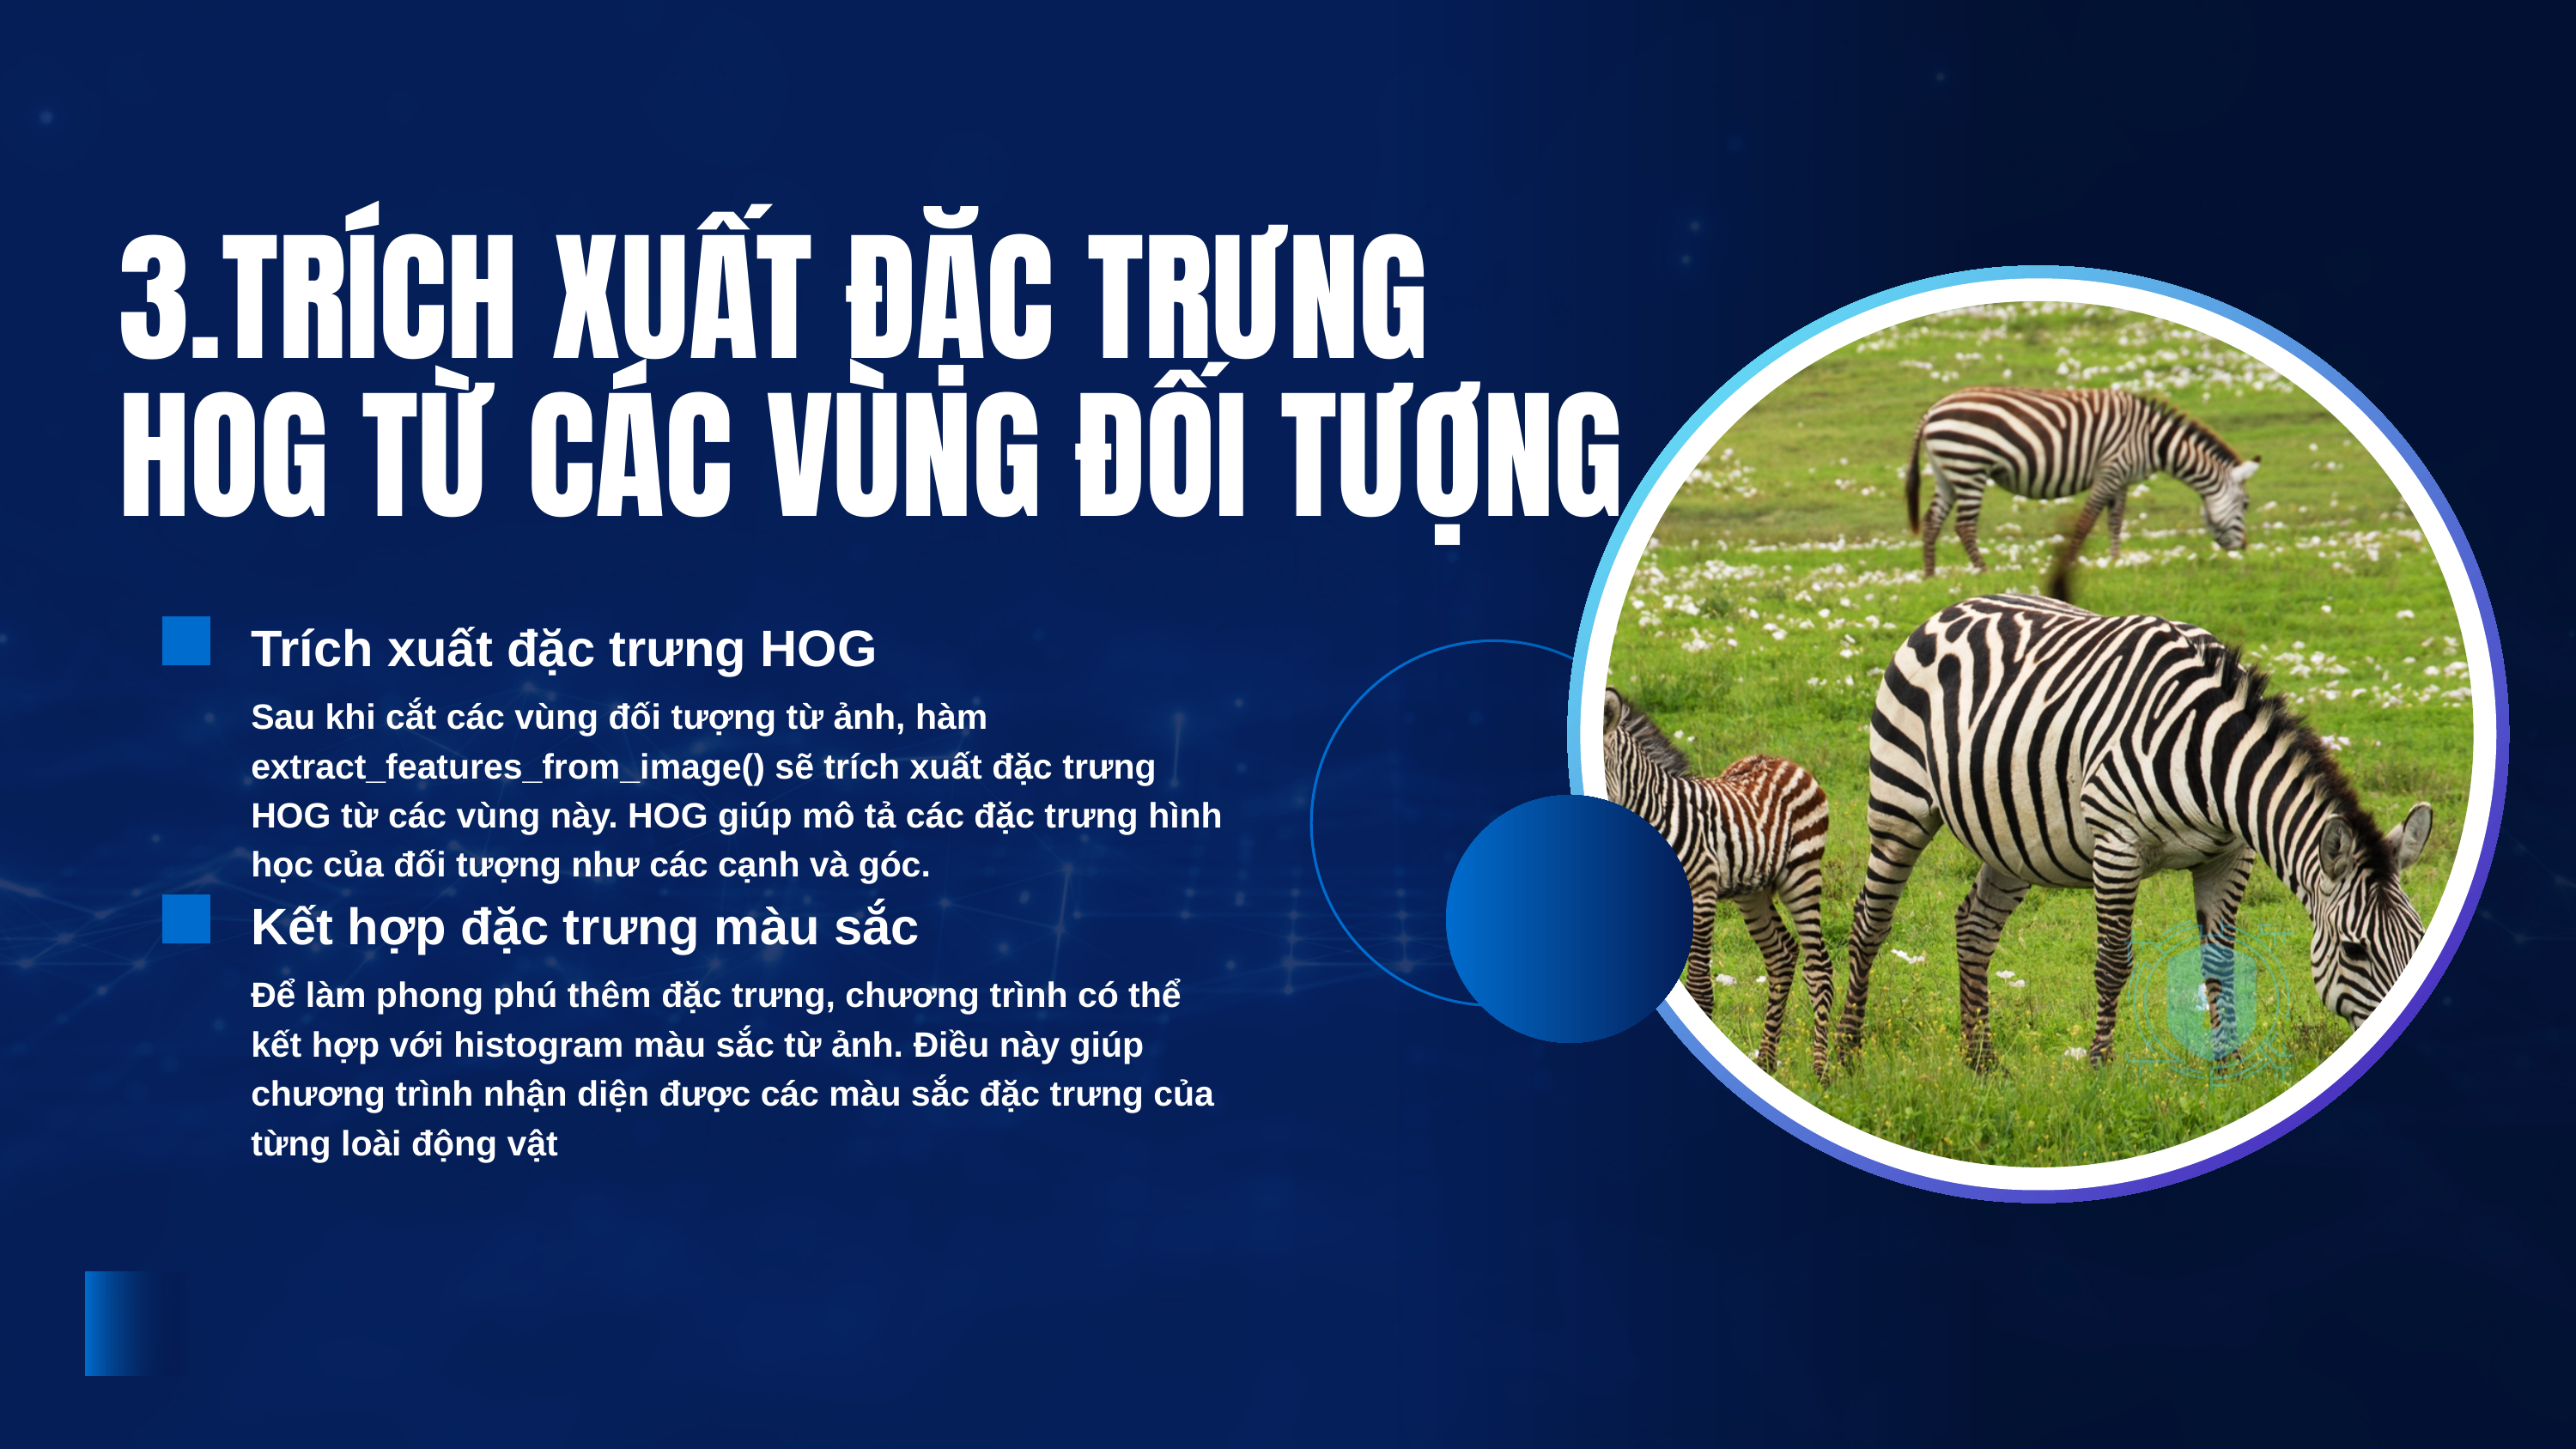

3.TRÍCH XUẤT ĐẶC TRƯNG HOG TỪ CÁC VÙNG ĐỐI TƯỢNG

Trích xuất đặc trưng HOG

Sau khi cắt các vùng đối tượng từ ảnh, hàm extract_features_from_image() sẽ trích xuất đặc trưng HOG từ các vùng này. HOG giúp mô tả các đặc trưng hình học của đối tượng như các cạnh và góc.

Kết hợp đặc trưng màu sắc

Để làm phong phú thêm đặc trưng, chương trình có thể kết hợp với histogram màu sắc từ ảnh. Điều này giúp chương trình nhận diện được các màu sắc đặc trưng của từng loài động vật